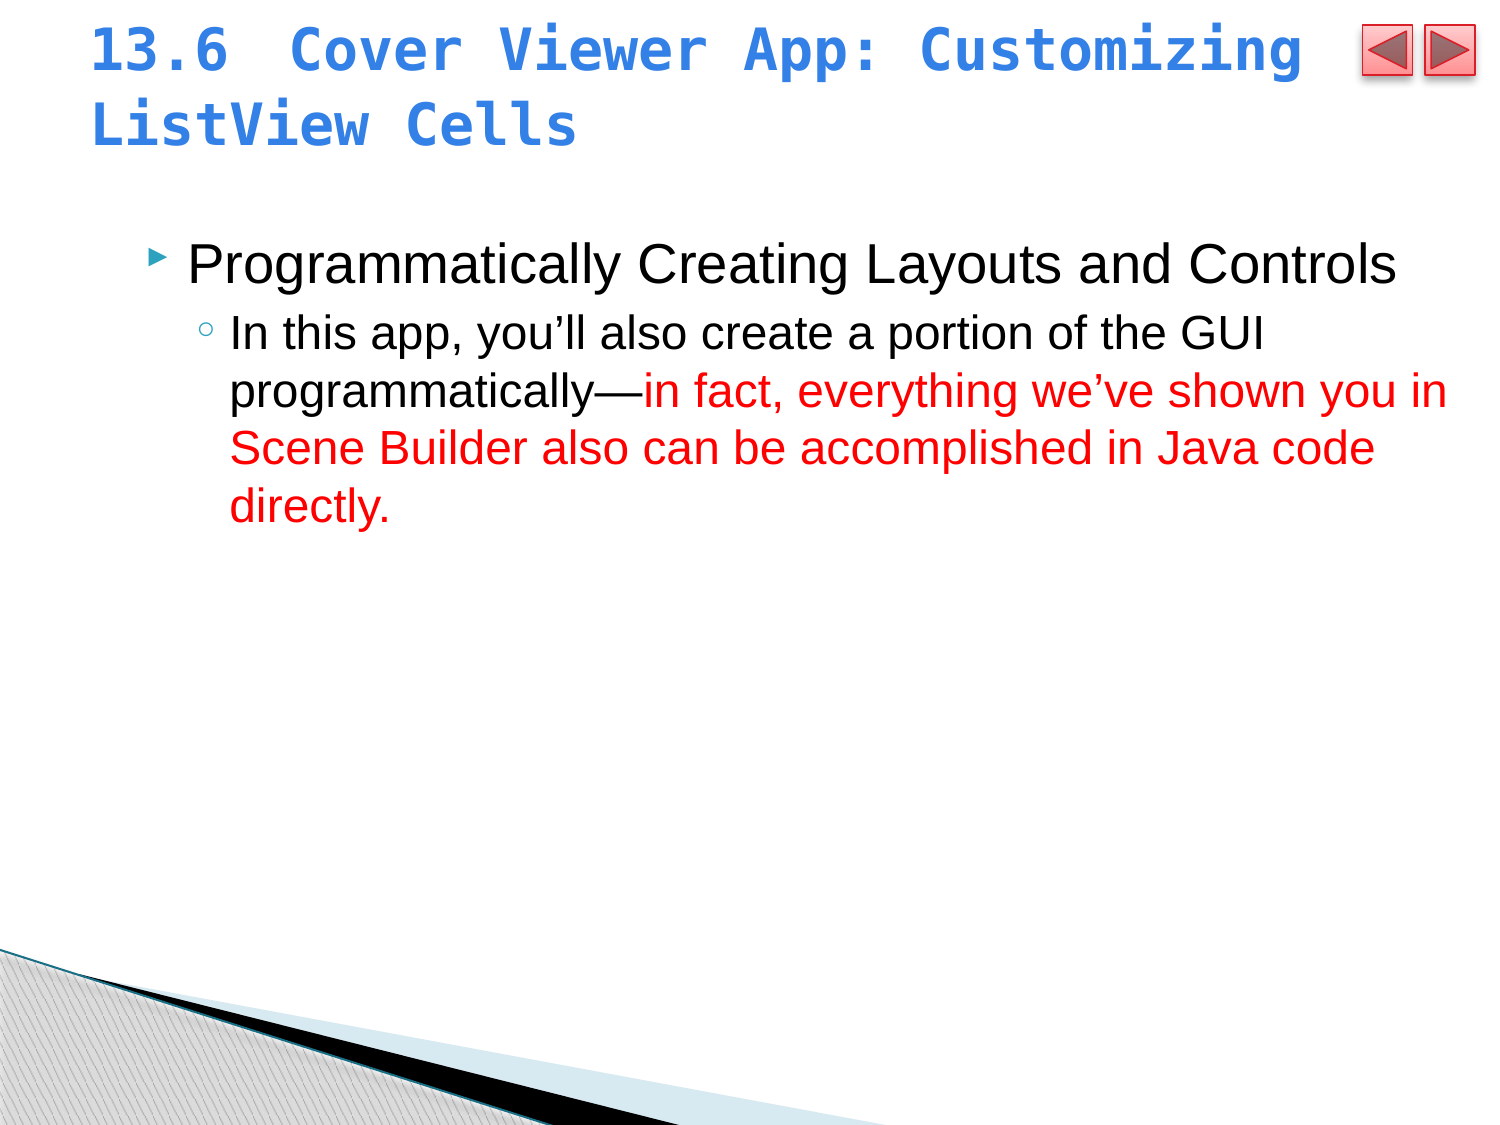

# 13.6  Cover Viewer App: Customizing ListView Cells
Programmatically Creating Layouts and Controls
In this app, you’ll also create a portion of the GUI programmatically—in fact, everything we’ve shown you in Scene Builder also can be accomplished in Java code directly.